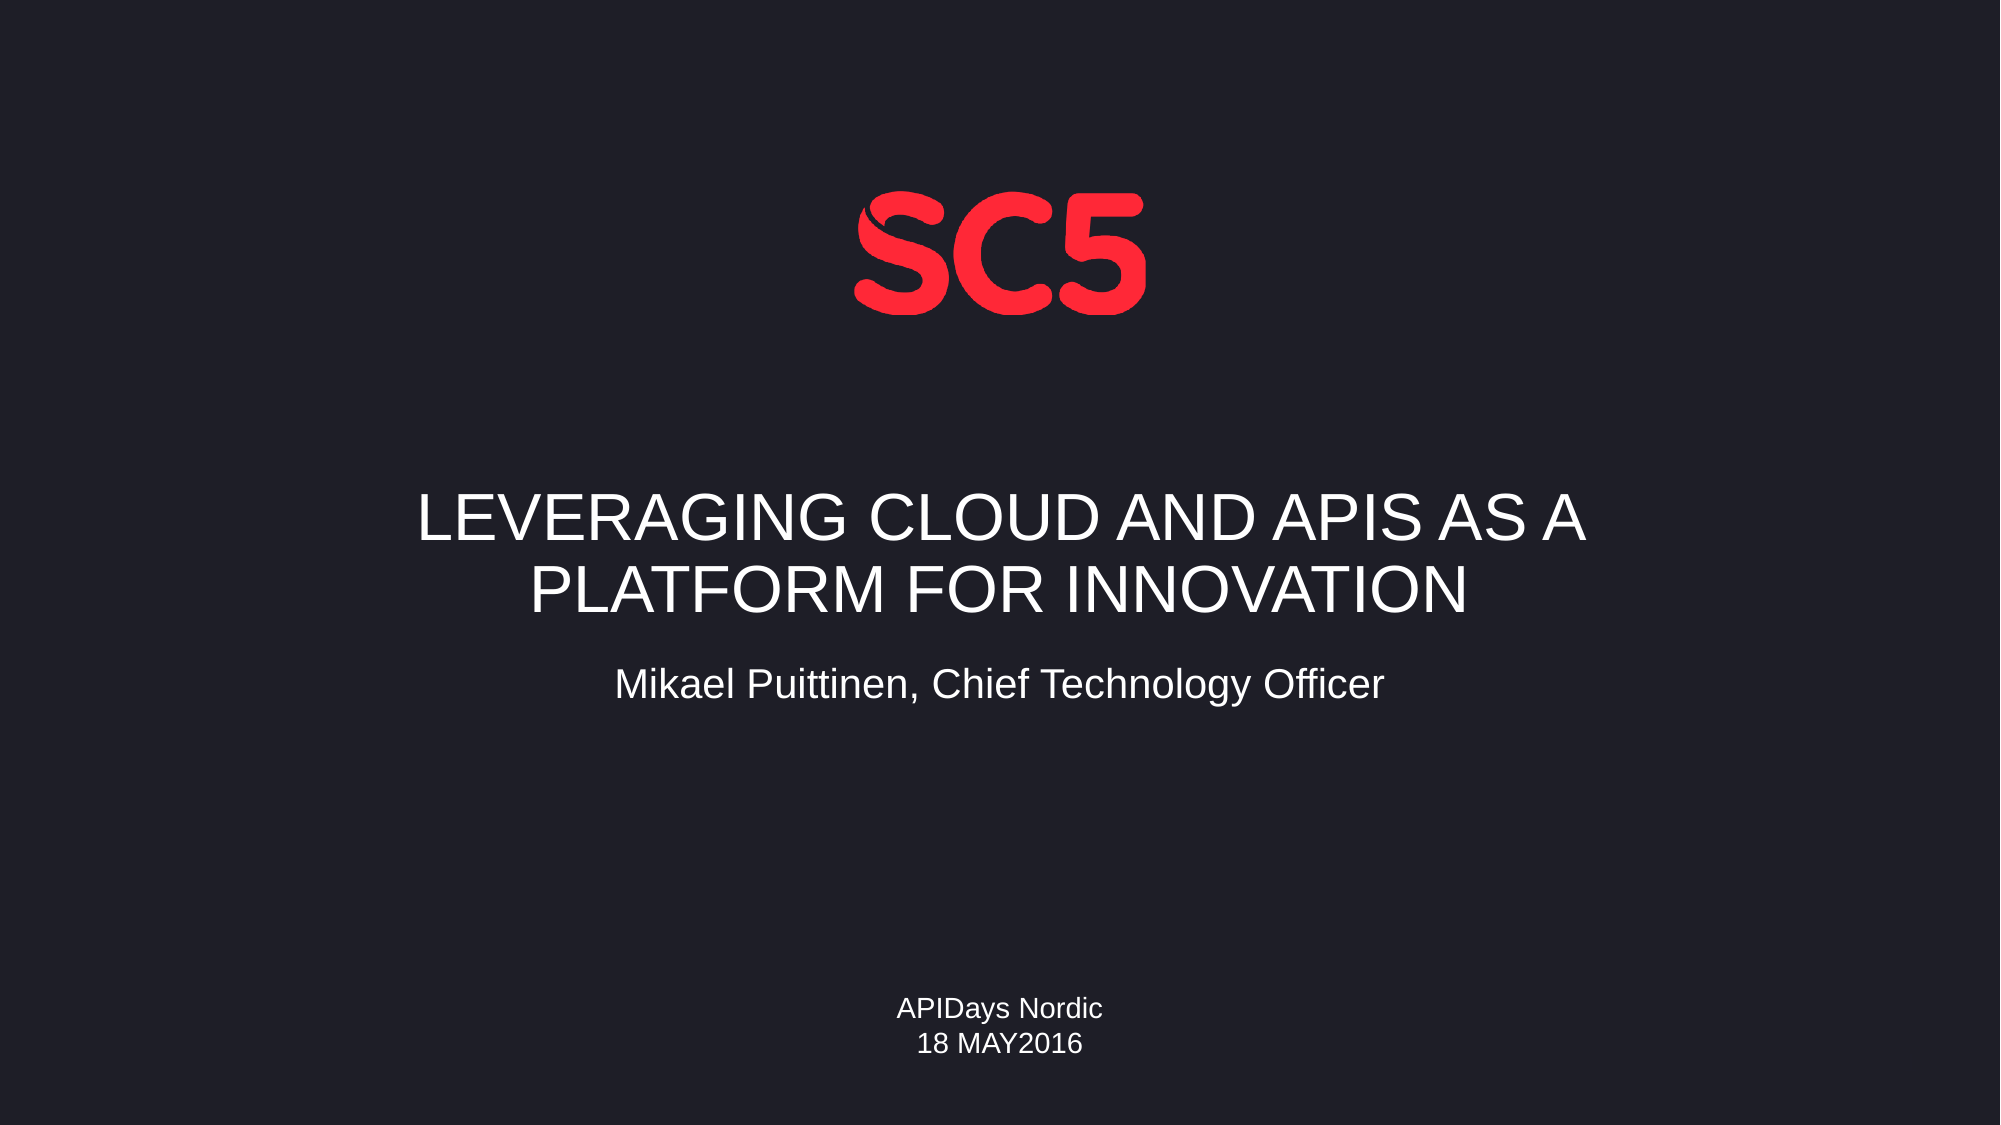

# LEVERAGING CLOUD AND APIS as a platform for innovation
Mikael Puittinen, Chief Technology Officer
APIDays Nordic
18 MAY2016
1